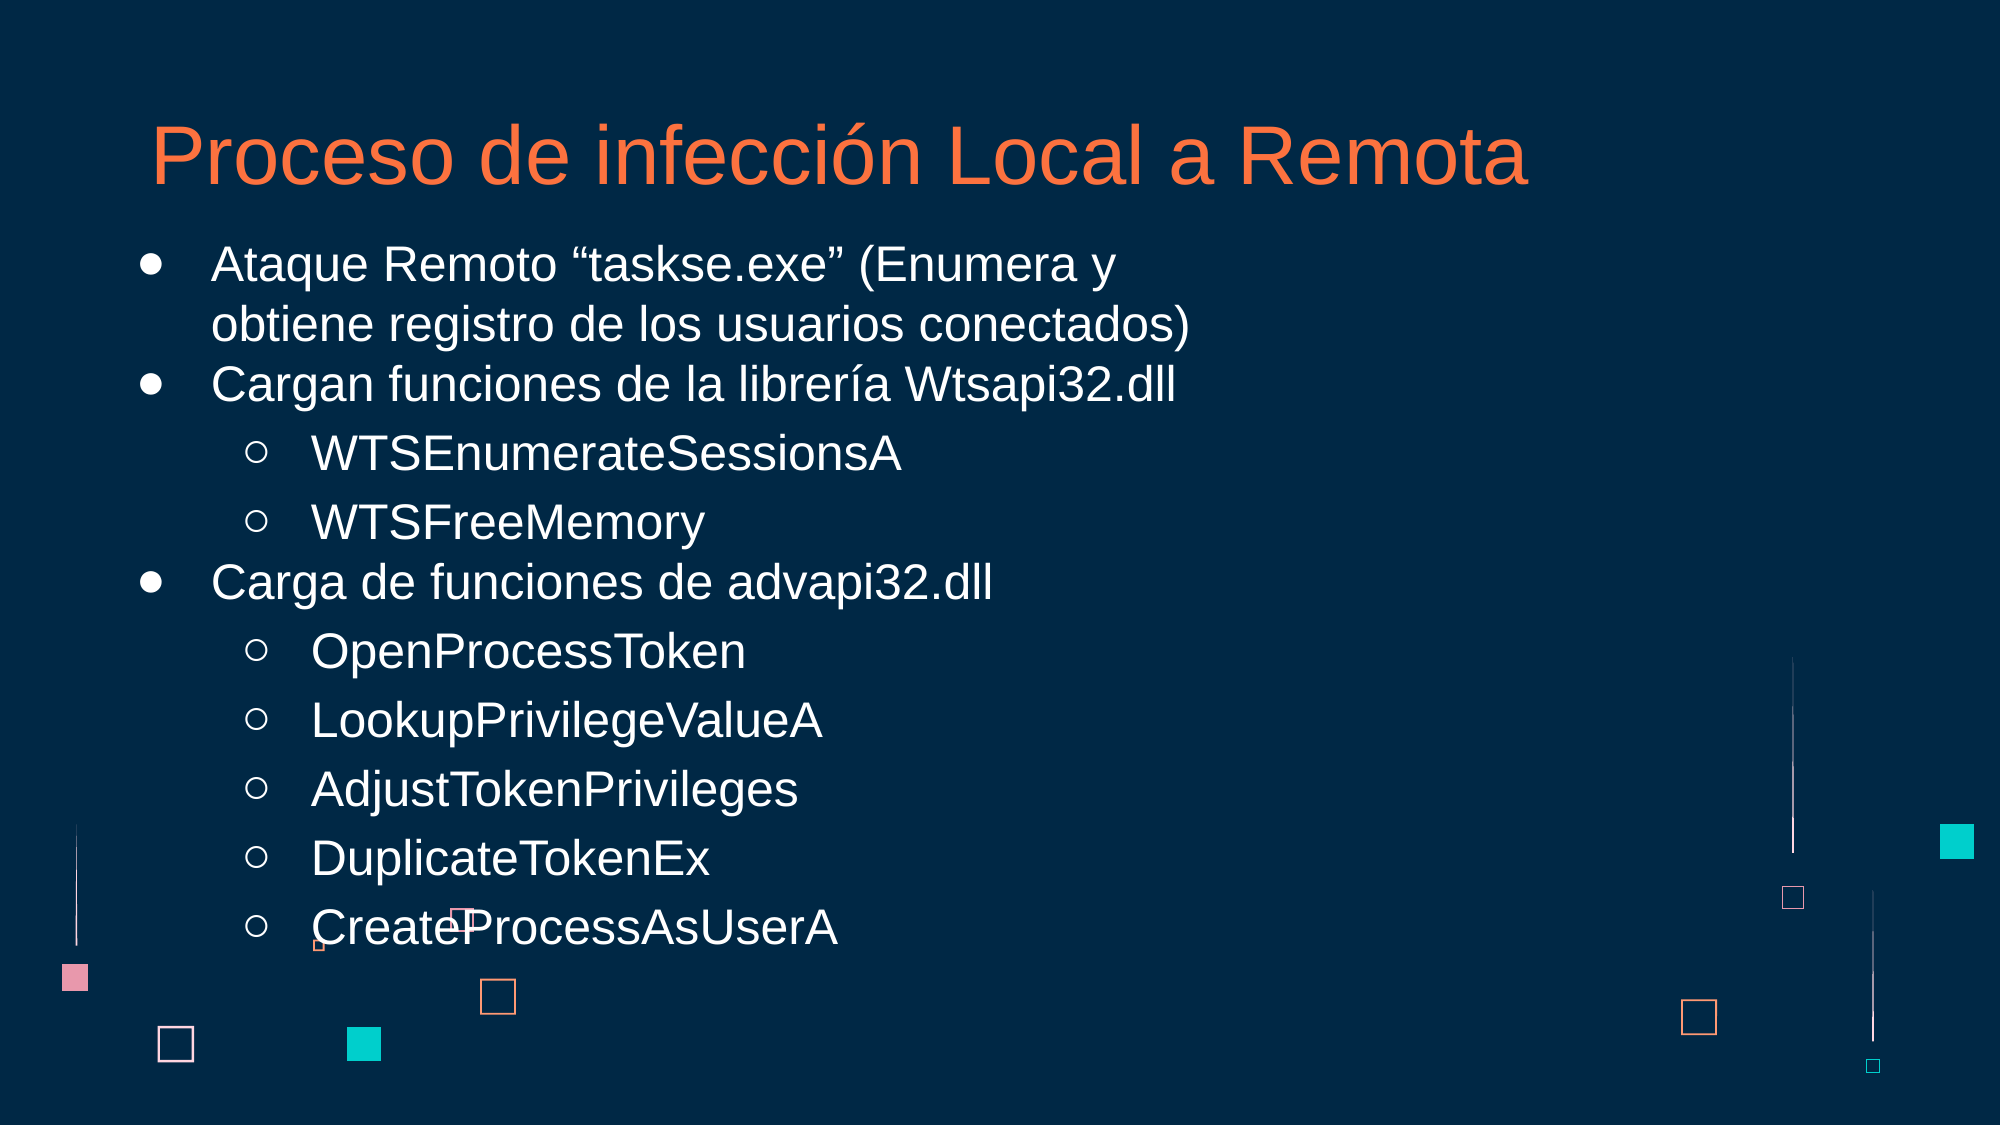

# Proceso de infección Local a Remota
Ataque Remoto “taskse.exe” (Enumera y obtiene registro de los usuarios conectados)
Cargan funciones de la librería Wtsapi32.dll
WTSEnumerateSessionsA
WTSFreeMemory
Carga de funciones de advapi32.dll
OpenProcessToken
LookupPrivilegeValueA
AdjustTokenPrivileges
DuplicateTokenEx
CreateProcessAsUserA